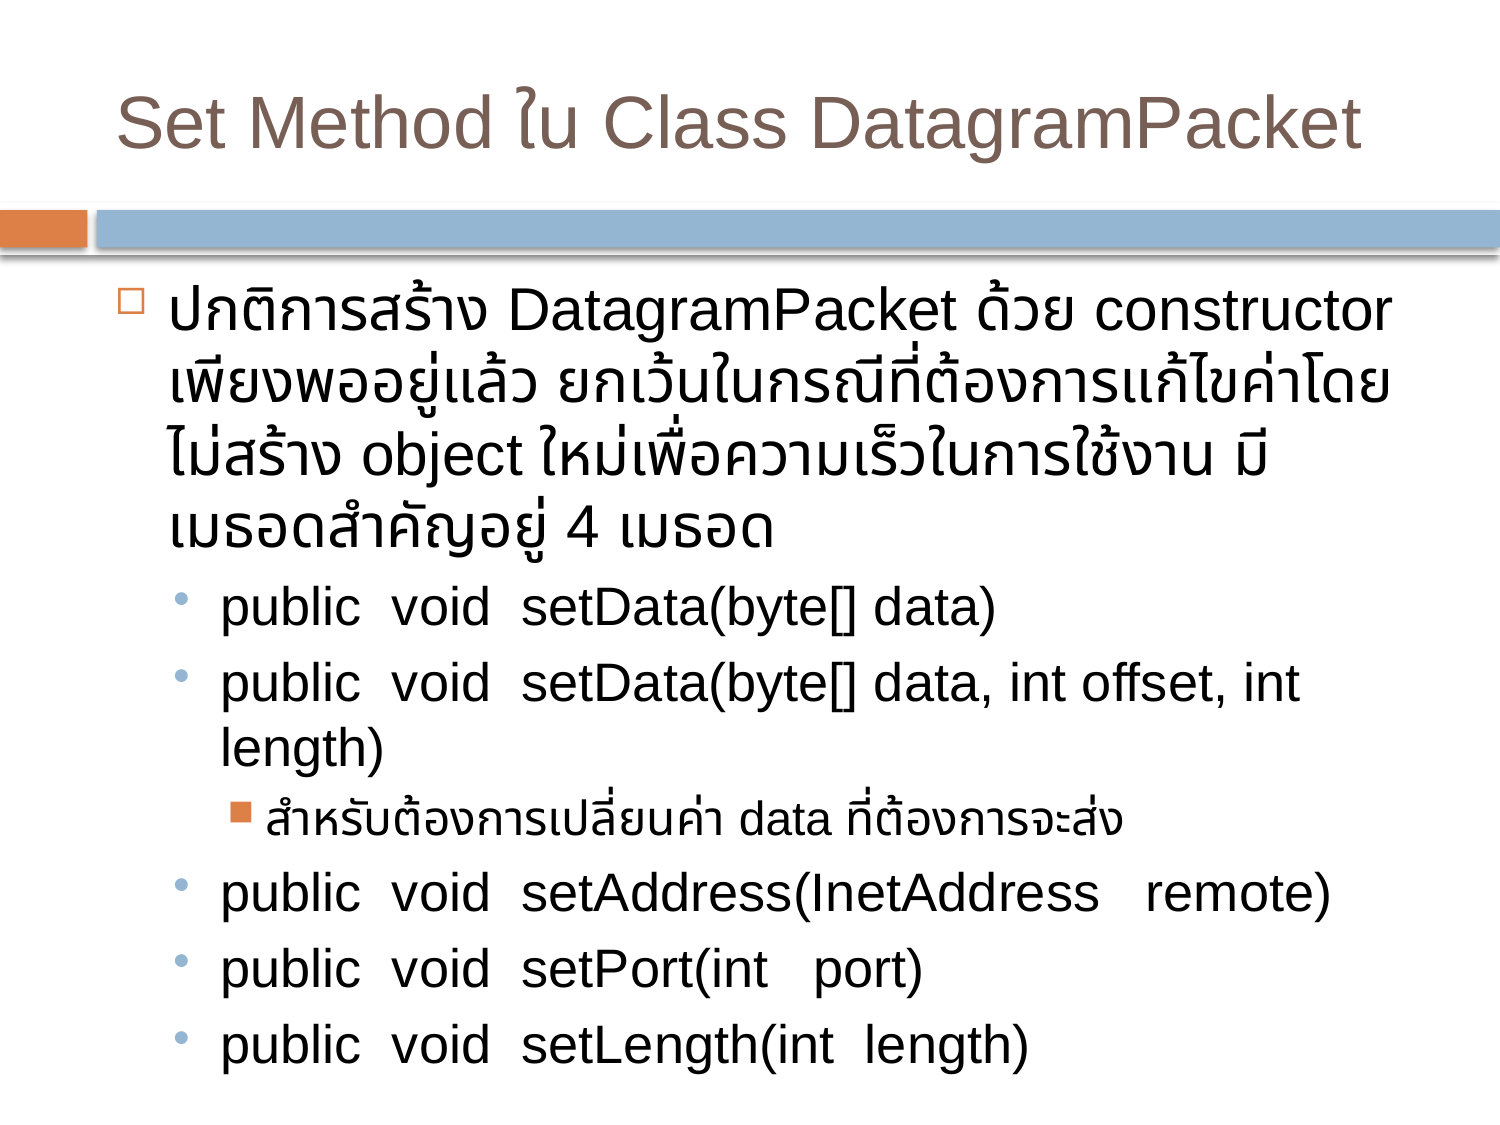

# Set Method ใน Class DatagramPacket
ปกติการสร้าง DatagramPacket ด้วย constructor เพียงพออยู่แล้ว ยกเว้นในกรณีที่ต้องการแก้ไขค่าโดยไม่สร้าง object ใหม่เพื่อความเร็วในการใช้งาน มีเมธอดสำคัญอยู่ 4 เมธอด
public  void  setData(byte[] data)
public  void  setData(byte[] data, int offset, int length)
สำหรับต้องการเปลี่ยนค่า data ที่ต้องการจะส่ง
public  void  setAddress(InetAddress   remote)
public  void  setPort(int   port)
public  void  setLength(int  length)